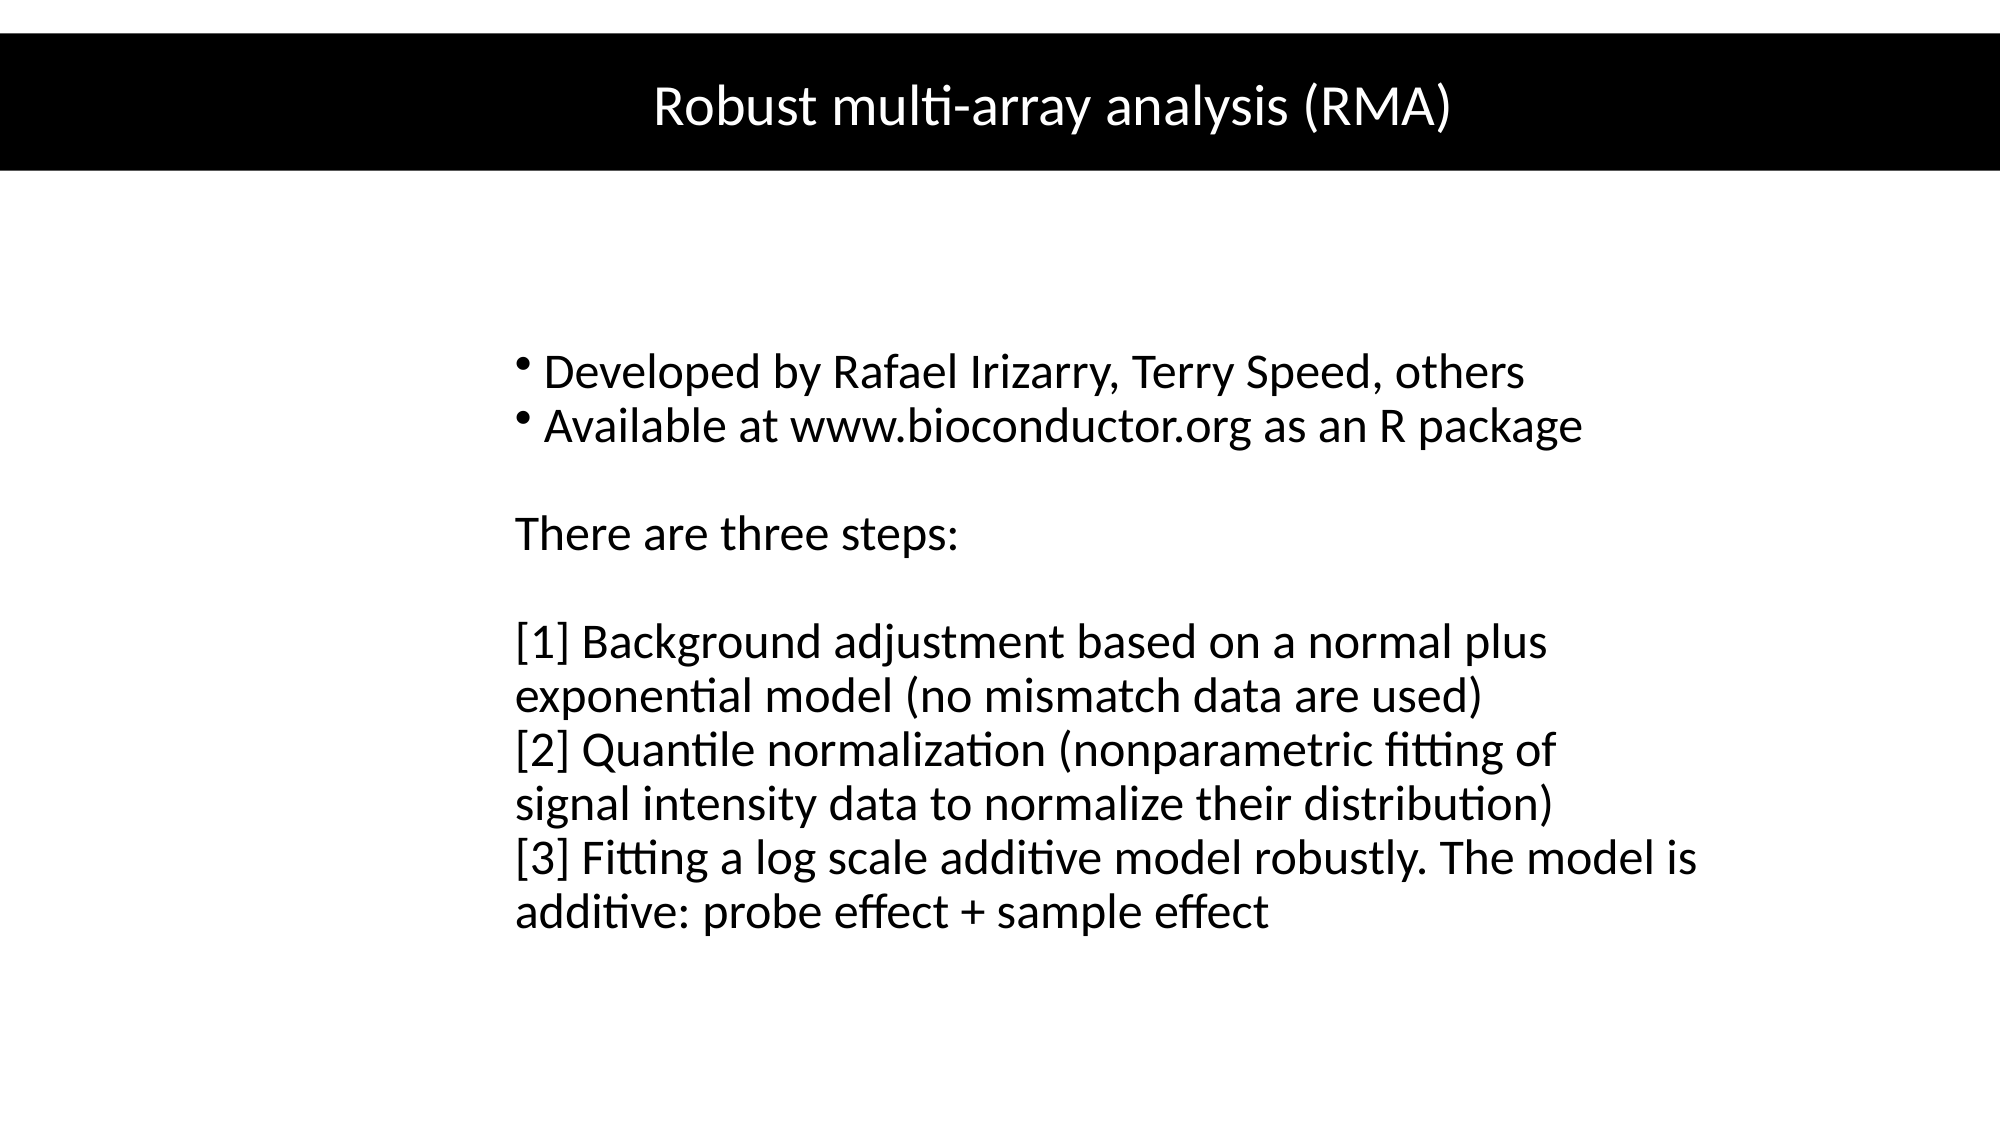

Robust multi-array analysis (RMA)

 Developed by Rafael Irizarry, Terry Speed, others
 Available at www.bioconductor.org as an R package

There are three steps:

[1] Background adjustment based on a normal plus    	exponential model (no mismatch data are used)
[2] Quantile normalization (nonparametric fitting of 	signal intensity data to normalize their distribution)
[3] Fitting a log scale additive model robustly. The model is 	additive: probe effect + sample effect